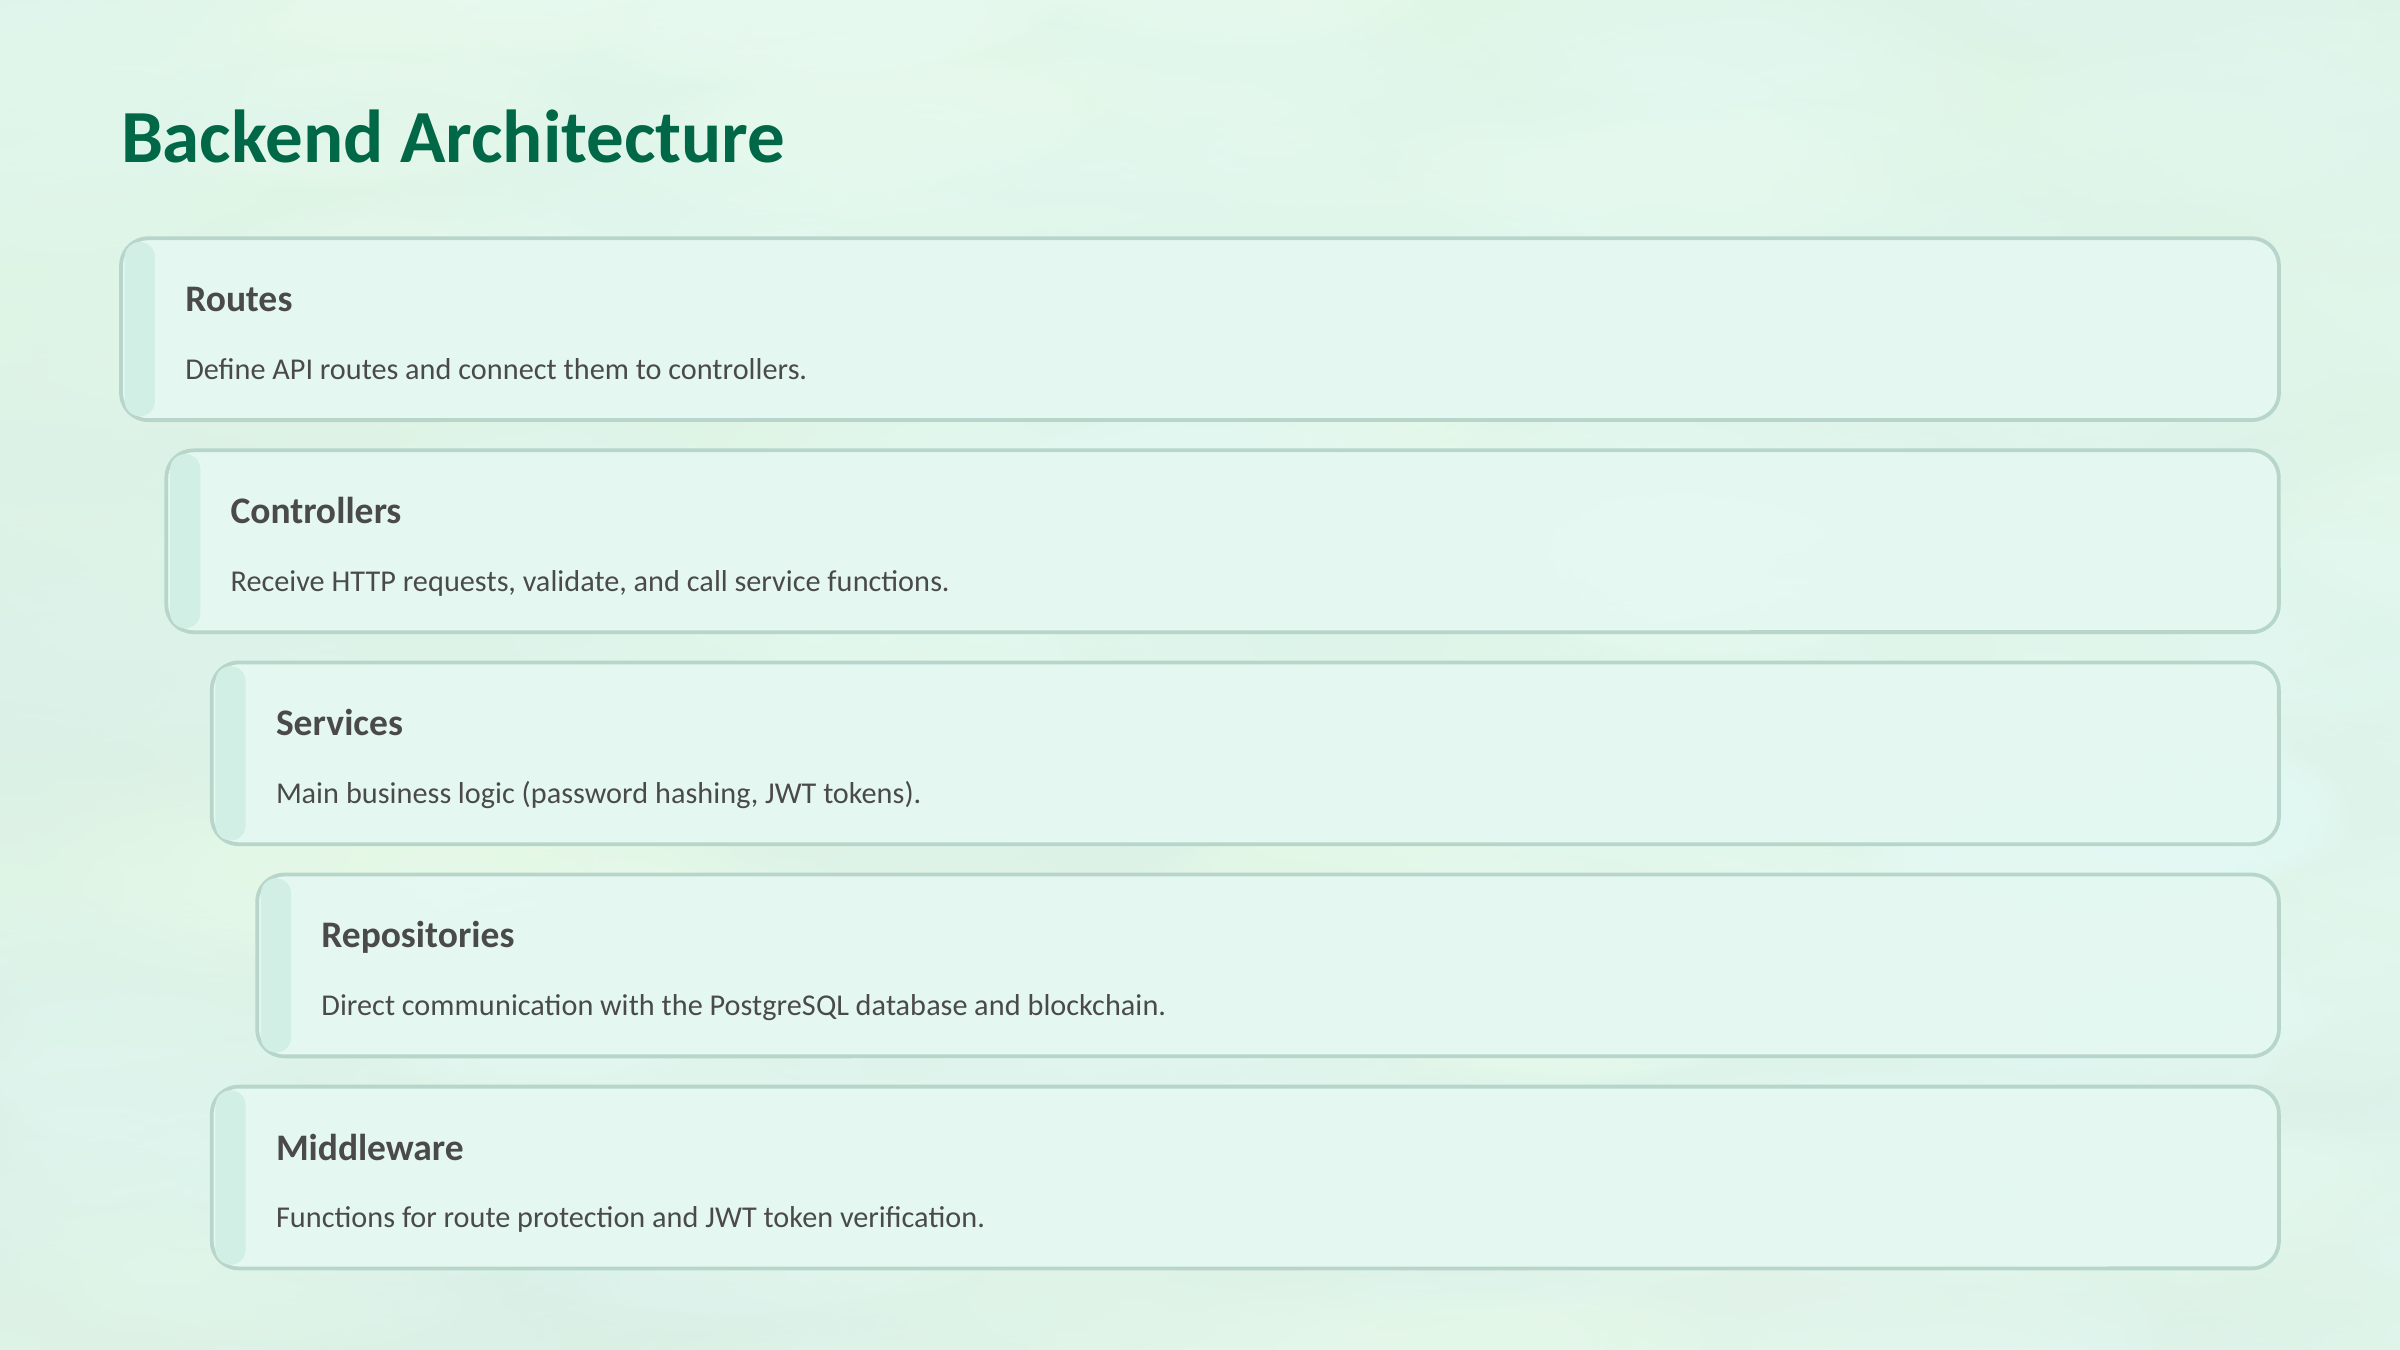

Backend Architecture

Routes
Define API routes and connect them to controllers.

Controllers
Receive HTTP requests, validate, and call service functions.

Services
Main business logic (password hashing, JWT tokens).

Repositories
Direct communication with the PostgreSQL database and blockchain.

Middleware
Functions for route protection and JWT token verification.